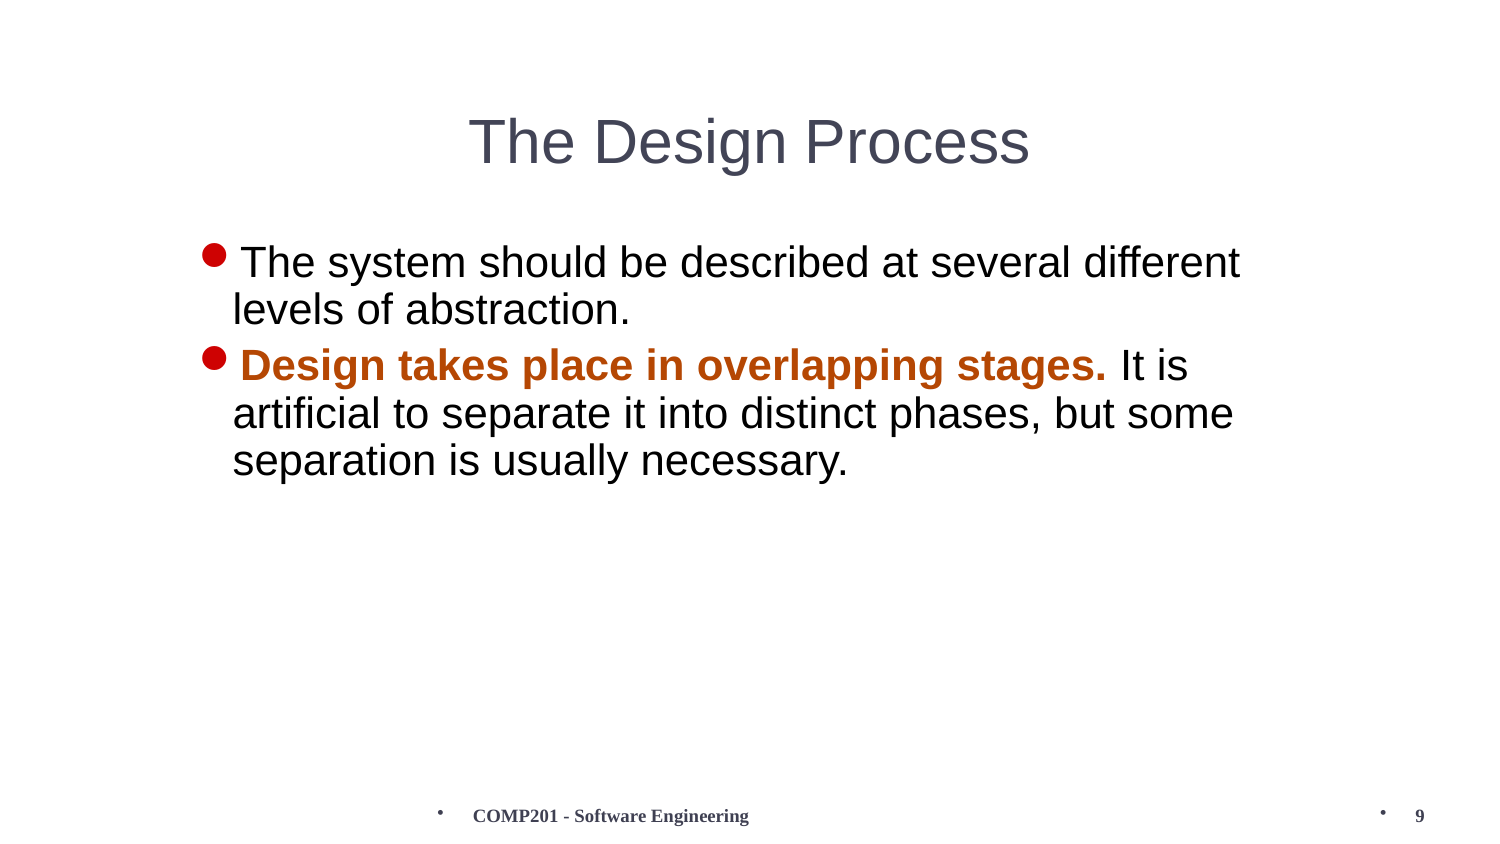

# The Design Process
The system should be described at several different levels of abstraction.
Design takes place in overlapping stages. It is artificial to separate it into distinct phases, but some separation is usually necessary.
COMP201 - Software Engineering
9